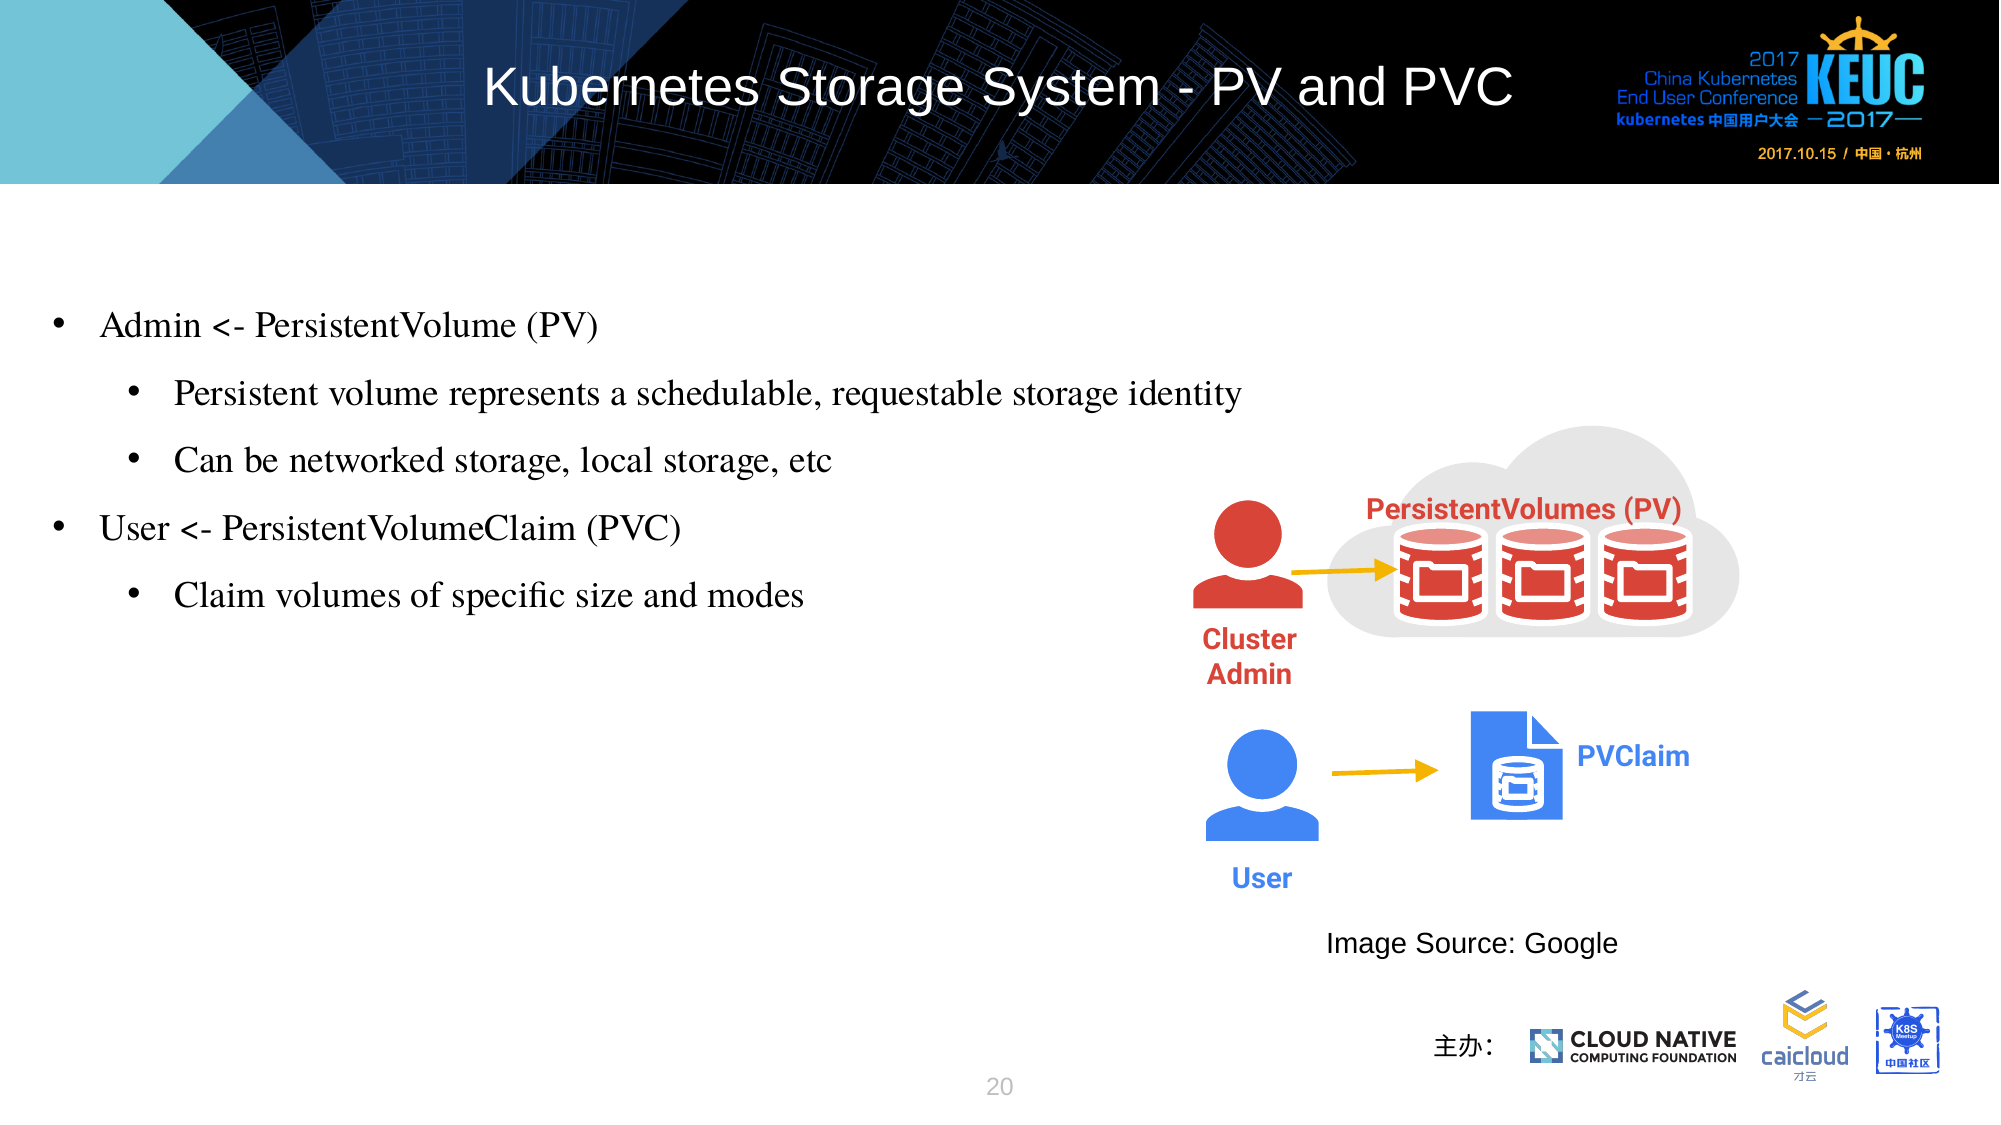

# Kubernetes Storage System - PV and PVC
Admin <- PersistentVolume (PV)
Persistent volume represents a schedulable, requestable storage identity
Can be networked storage, local storage, etc
User <- PersistentVolumeClaim (PVC)
Claim volumes of specific size and modes

PersistentVolumes (PV)

Cluster Admin

PVClaim

User
Image Source: Google
20